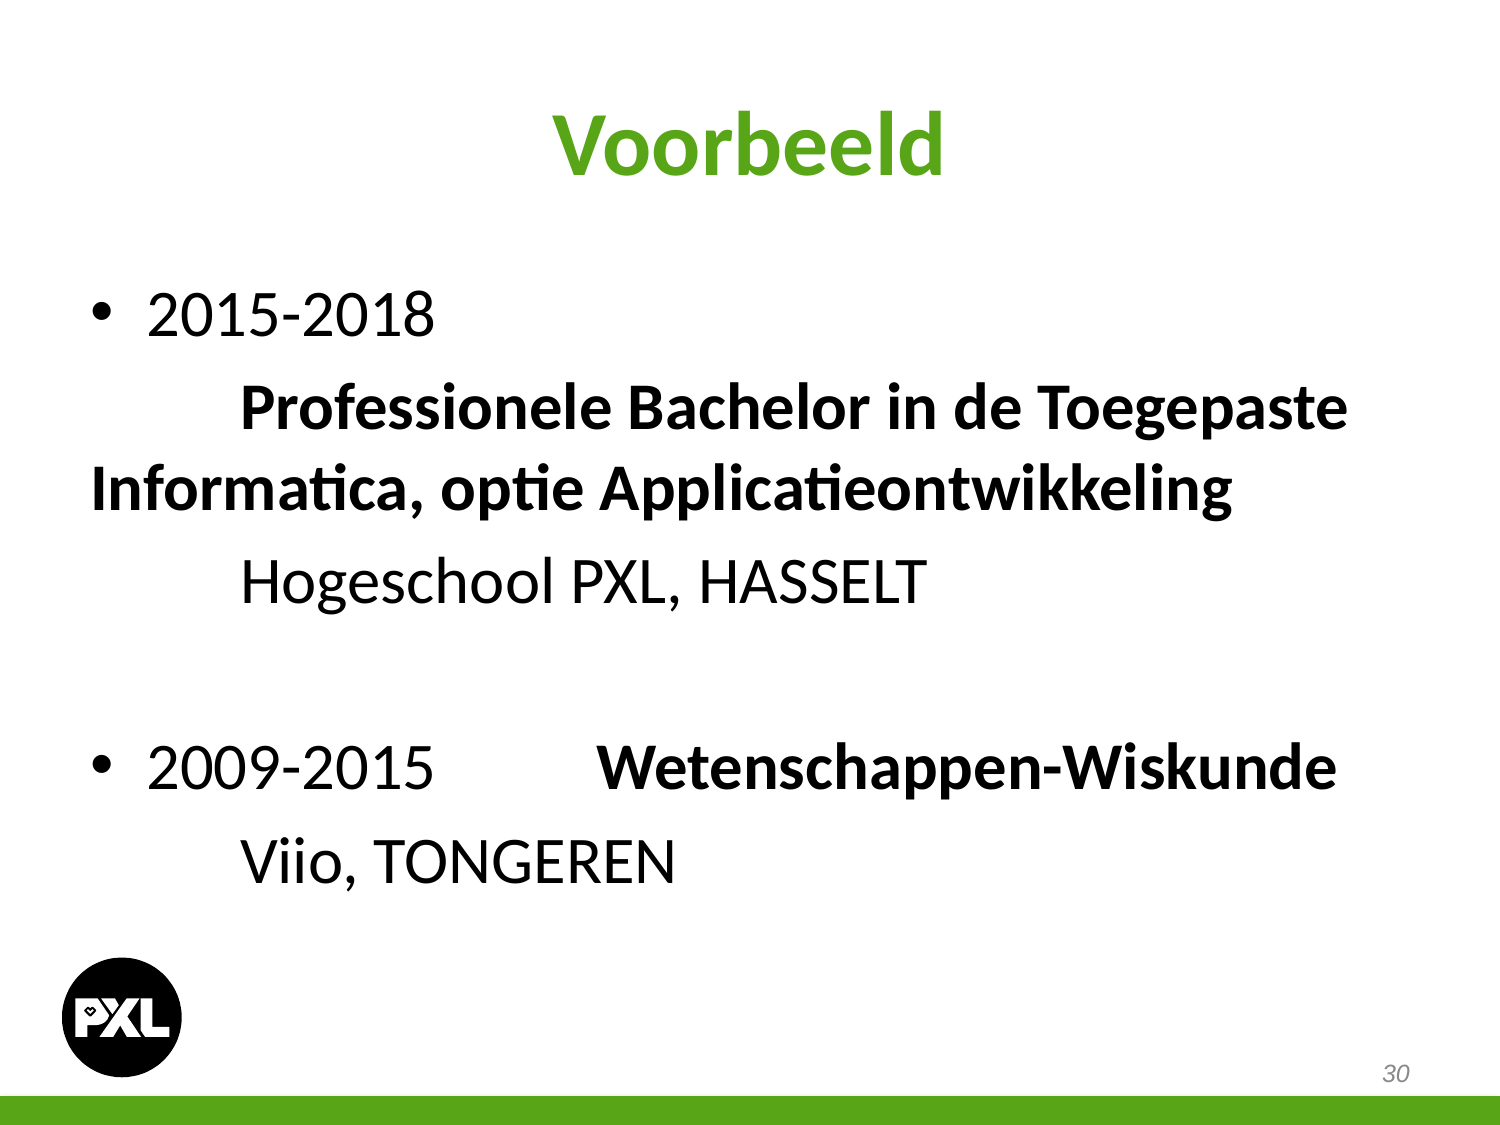

# Voorbeeld
2015-2018
	Professionele Bachelor in de Toegepaste 	Informatica, optie Applicatieontwikkeling
	Hogeschool PXL, HASSELT

2009-2015		Wetenschappen-Wiskunde
	Viio, TONGEREN
30